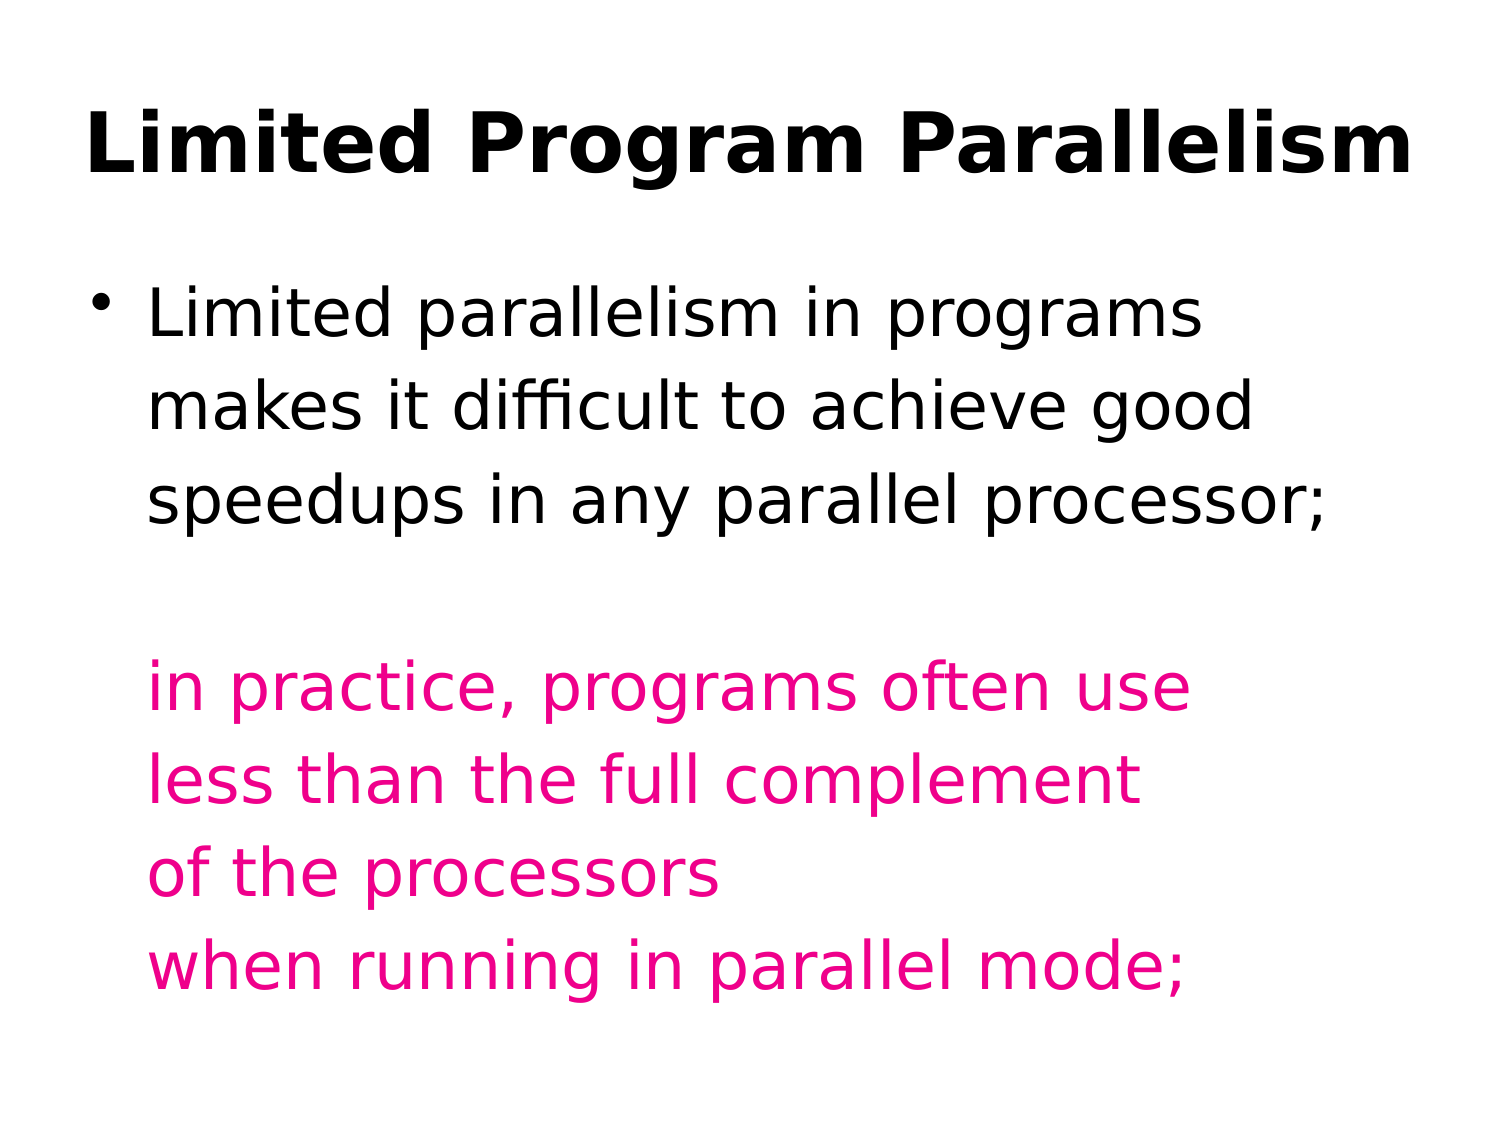

# Limited Program Parallelism
Limited parallelism in programs
	makes it difficult to achieve good
	speedups in any parallel processor;

	in practice, programs often use
	less than the full complement
	of the processors
	when running in parallel mode;